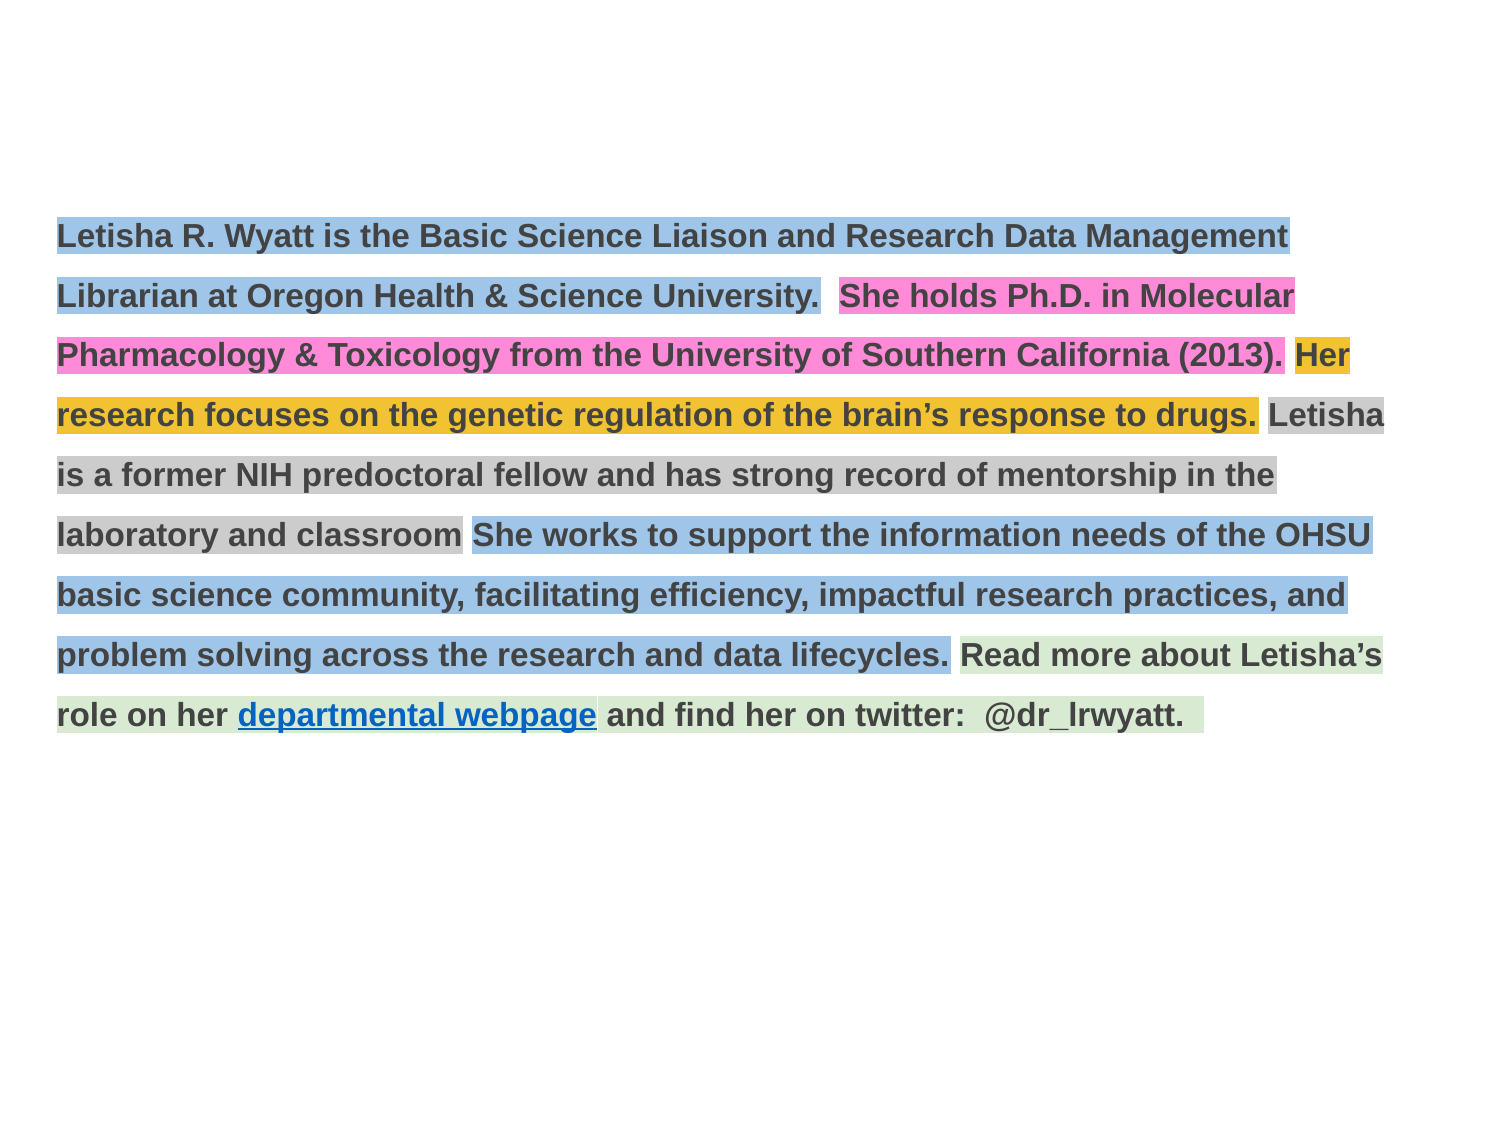

Letisha R. Wyatt is the Basic Science Liaison and Research Data Management Librarian at Oregon Health & Science University.  She holds Ph.D. in Molecular Pharmacology & Toxicology from the University of Southern California (2013). Her research focuses on the genetic regulation of the brain’s response to drugs. Letisha is a former NIH predoctoral fellow and has strong record of mentorship in the laboratory and classroom She works to support the information needs of the OHSU basic science community, facilitating efficiency, impactful research practices, and problem solving across the research and data lifecycles. Read more about Letisha’s role on her departmental webpage and find her on twitter:  @dr_lrwyatt.